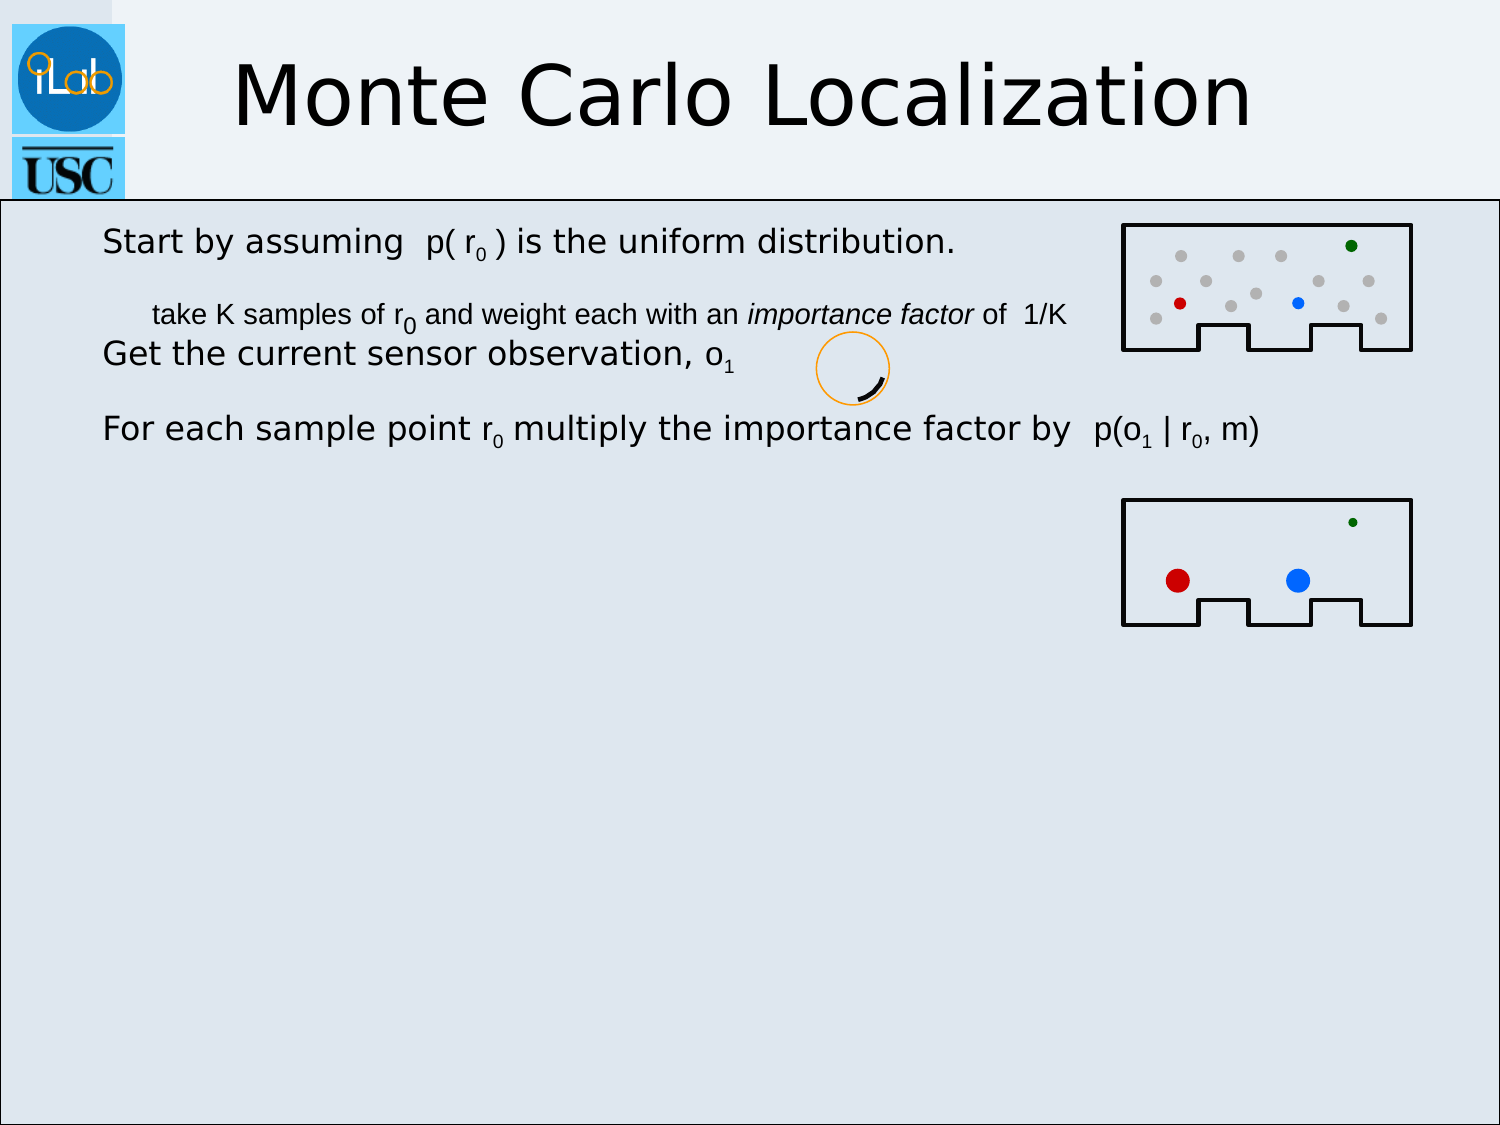

Monte Carlo Localization

Start by assuming  p( r0 ) is the uniform distribution.

take K samples of r0 and weight each with an importance factor of  1/K

Get the current sensor observation, o1

For each sample point r0 multiply the importance factor by  p(o1  | r0, m)